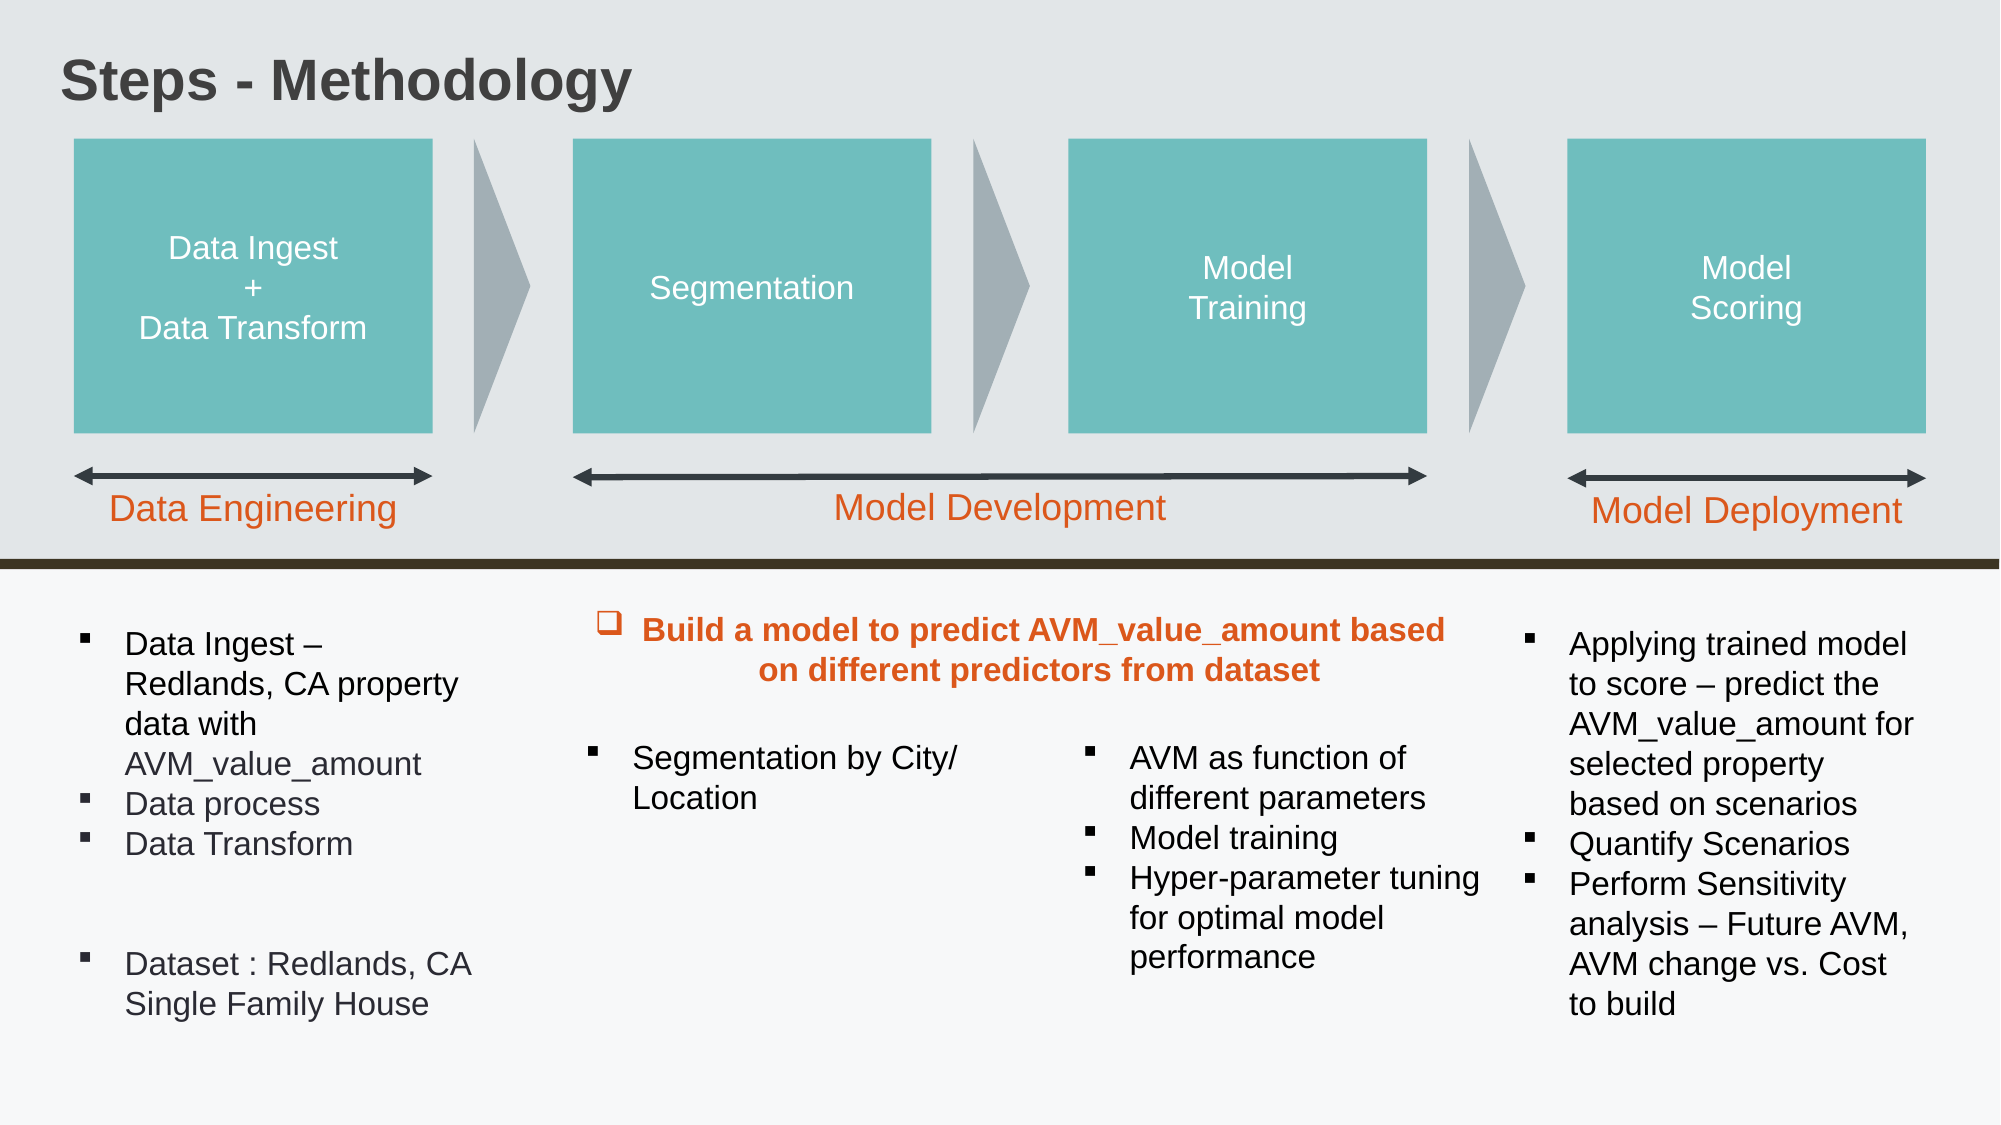

Steps - Methodology
Model
Training
Model
Scoring
Data Ingest
+
Data Transform
Segmentation

Model Development
Data Engineering
Model Deployment
Build a model to predict AVM_value_amount based on different predictors from dataset
Data Ingest – Redlands, CA property data with AVM_value_amount
Data process
Data Transform

Dataset : Redlands, CA Single Family House
Applying trained model to score – predict the AVM_value_amount for selected property based on scenarios
Quantify Scenarios
Perform Sensitivity analysis – Future AVM, AVM change vs. Cost to build
Segmentation by City/ Location
AVM as function of different parameters
Model training
Hyper-parameter tuning for optimal model performance